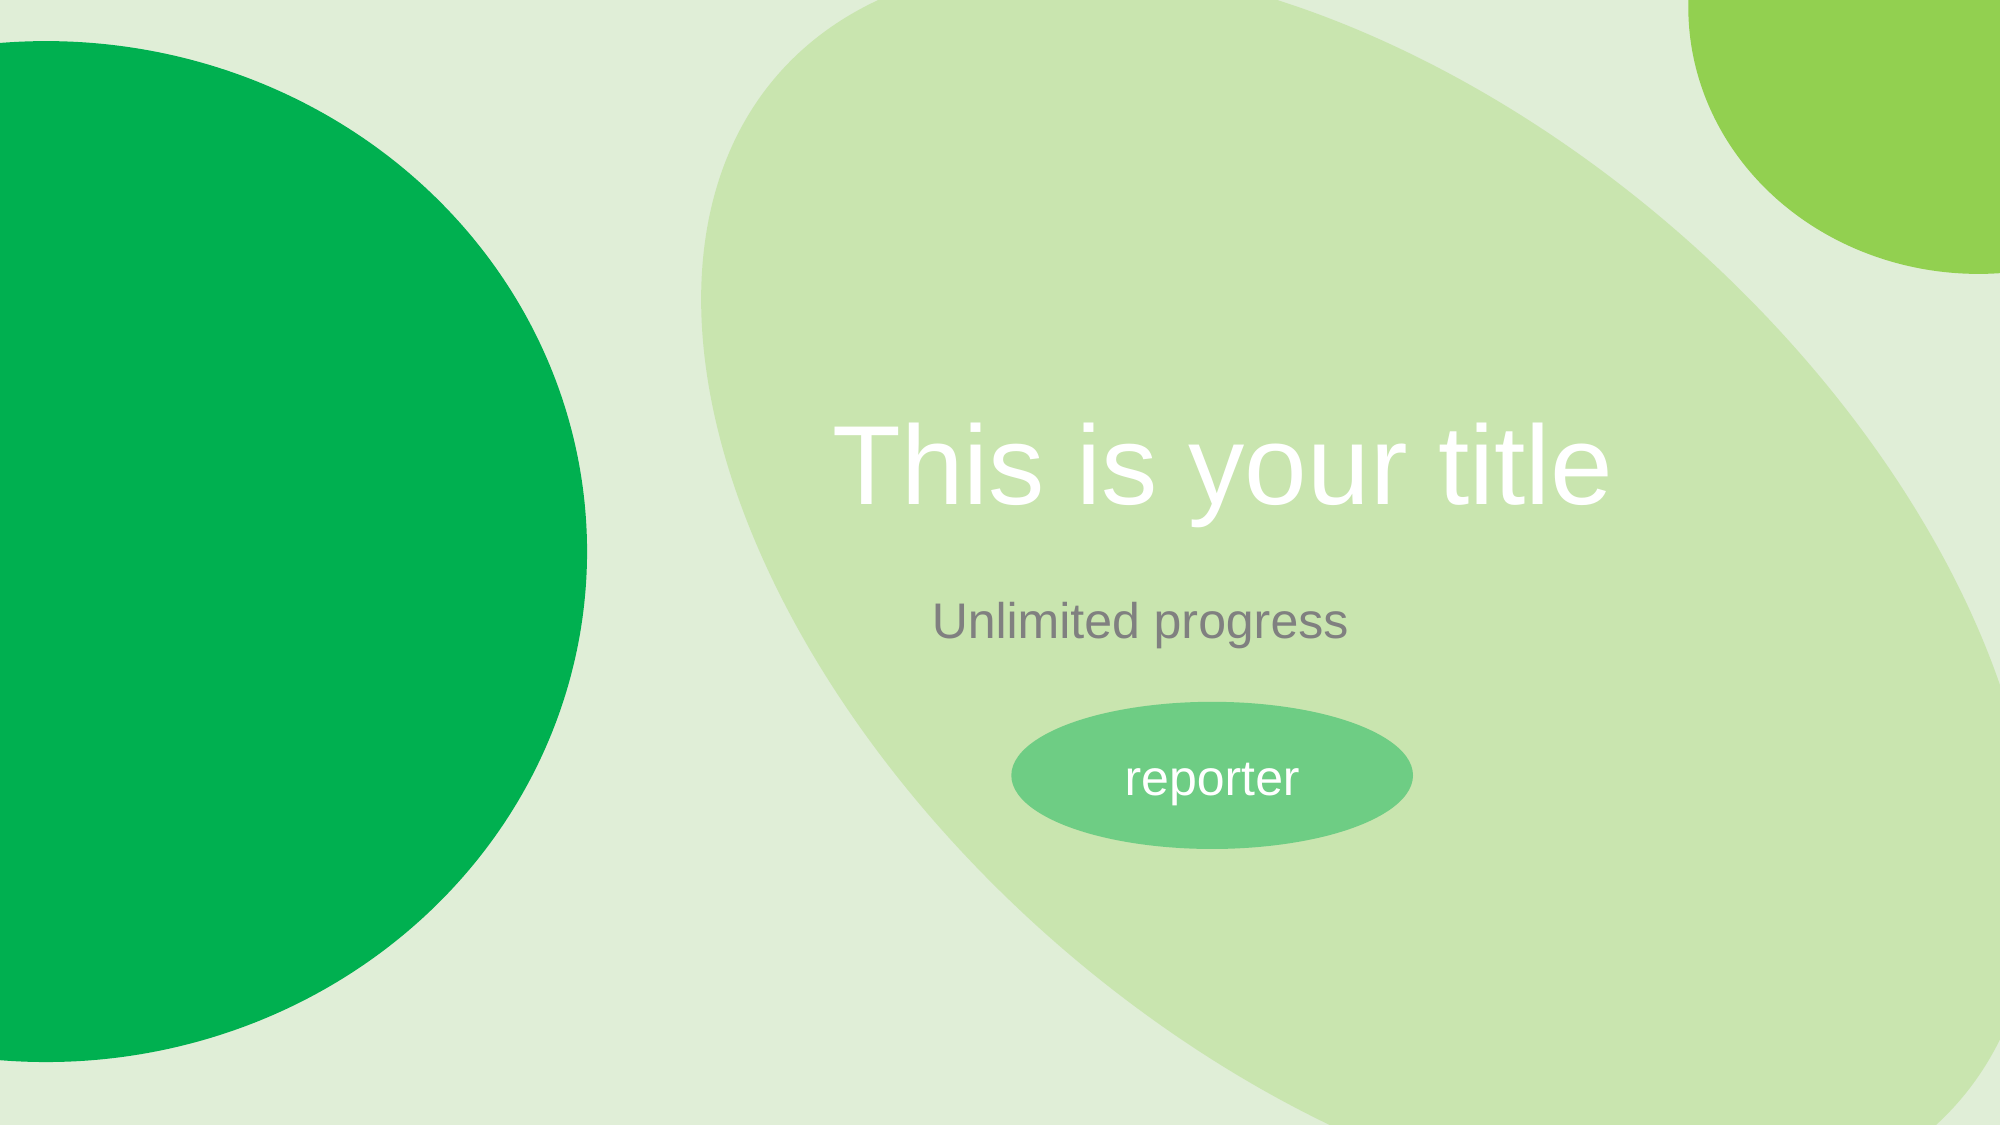

This is your title
Unlimited progress
reporter